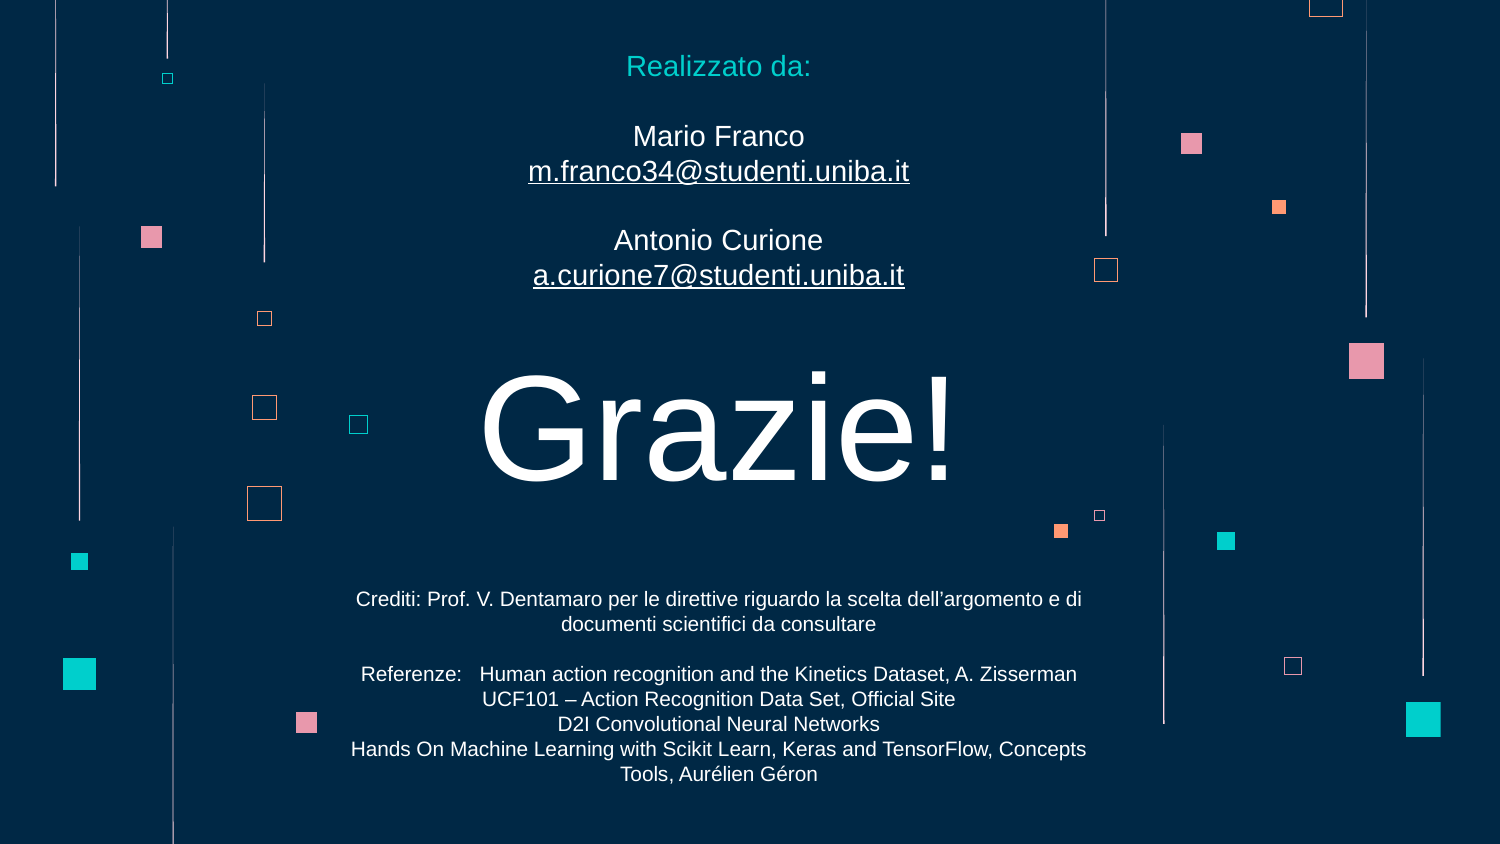

Realizzato da:

Mario Franco
m.franco34@studenti.uniba.it

Antonio Curione
a.curione7@studenti.uniba.it

# Grazie!
Crediti: Prof. V. Dentamaro per le direttive riguardo la scelta dell’argomento e di documenti scientifici da consultare

Referenze:   Human action recognition and the Kinetics Dataset, A. Zisserman
UCF101 – Action Recognition Data Set, Official Site
D2I Convolutional Neural Networks
Hands On Machine Learning with Scikit Learn, Keras and TensorFlow, Concepts Tools, Aurélien Géron
Please keep this slide for attribution